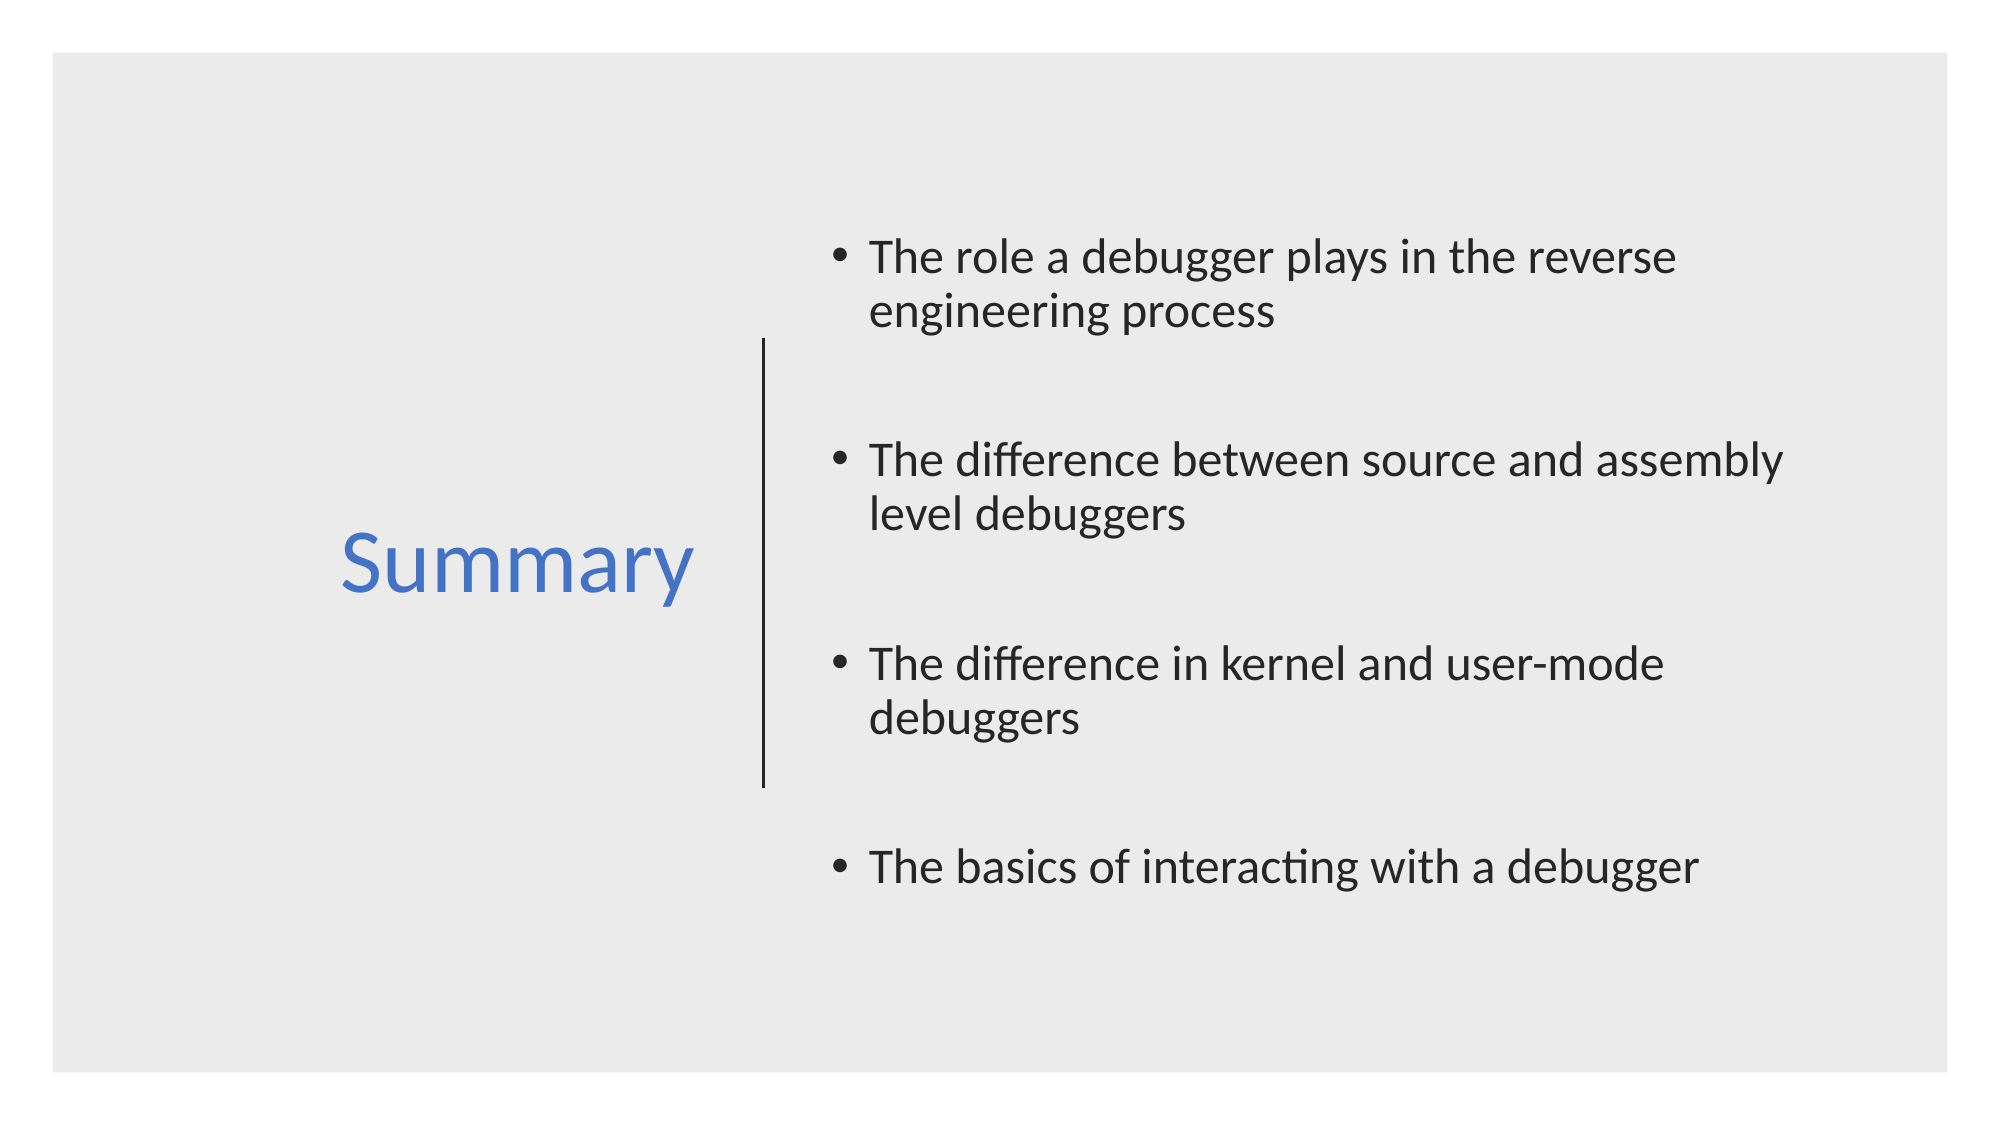

# Summary
The role a debugger plays in the reverse engineering process

The difference between source and assembly level debuggers

The difference in kernel and user-mode debuggers

The basics of interacting with a debugger